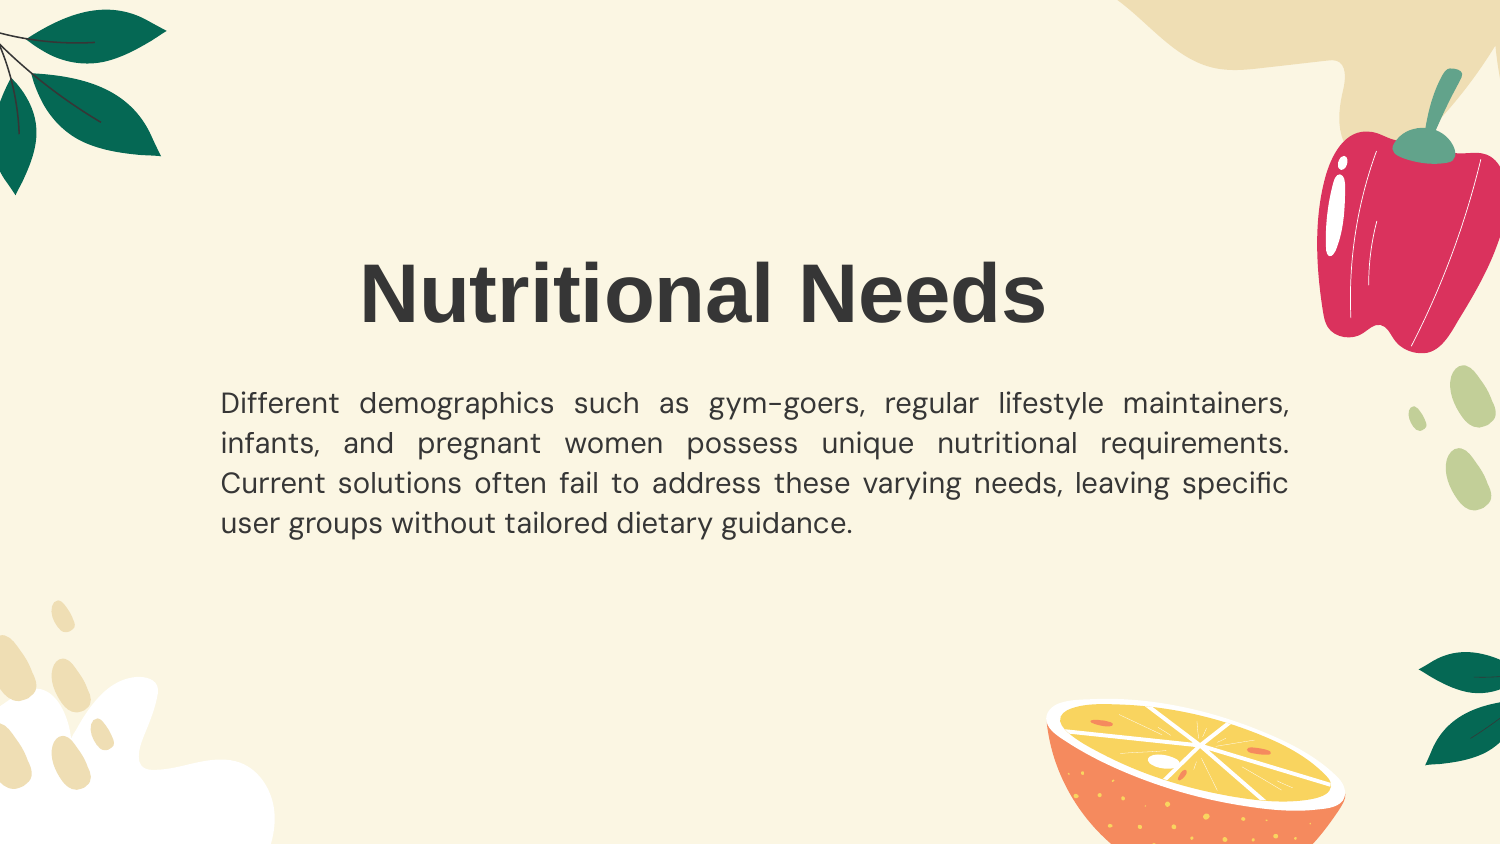

# Nutritional Needs
Different demographics such as gym-goers, regular lifestyle maintainers, infants, and pregnant women possess unique nutritional requirements. Current solutions often fail to address these varying needs, leaving specific user groups without tailored dietary guidance.